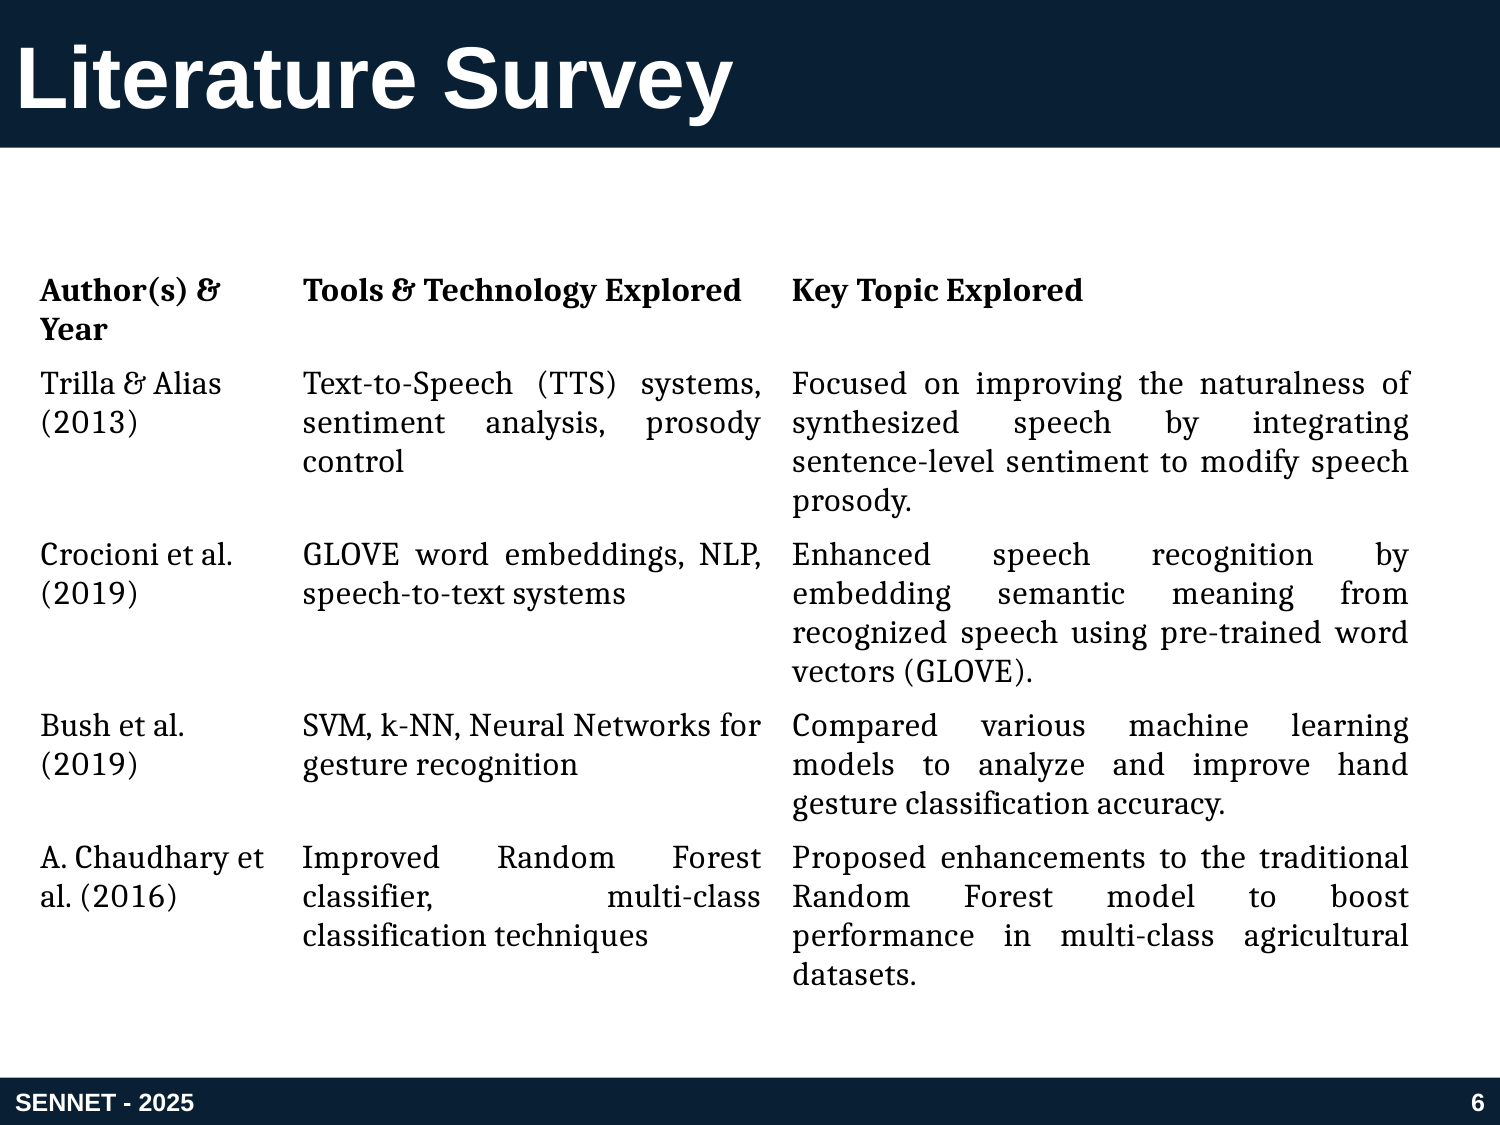

# Literature Survey
| Author(s) & Year | Tools & Technology Explored | Key Topic Explored |
| --- | --- | --- |
| Trilla & Alias (2013) | Text-to-Speech (TTS) systems, sentiment analysis, prosody control | Focused on improving the naturalness of synthesized speech by integrating sentence-level sentiment to modify speech prosody. |
| Crocioni et al. (2019) | GLOVE word embeddings, NLP, speech-to-text systems | Enhanced speech recognition by embedding semantic meaning from recognized speech using pre-trained word vectors (GLOVE). |
| Bush et al. (2019) | SVM, k-NN, Neural Networks for gesture recognition | Compared various machine learning models to analyze and improve hand gesture classification accuracy. |
| A. Chaudhary et al. (2016) | Improved Random Forest classifier, multi-class classification techniques | Proposed enhancements to the traditional Random Forest model to boost performance in multi-class agricultural datasets. |

SENNET - 2025
6